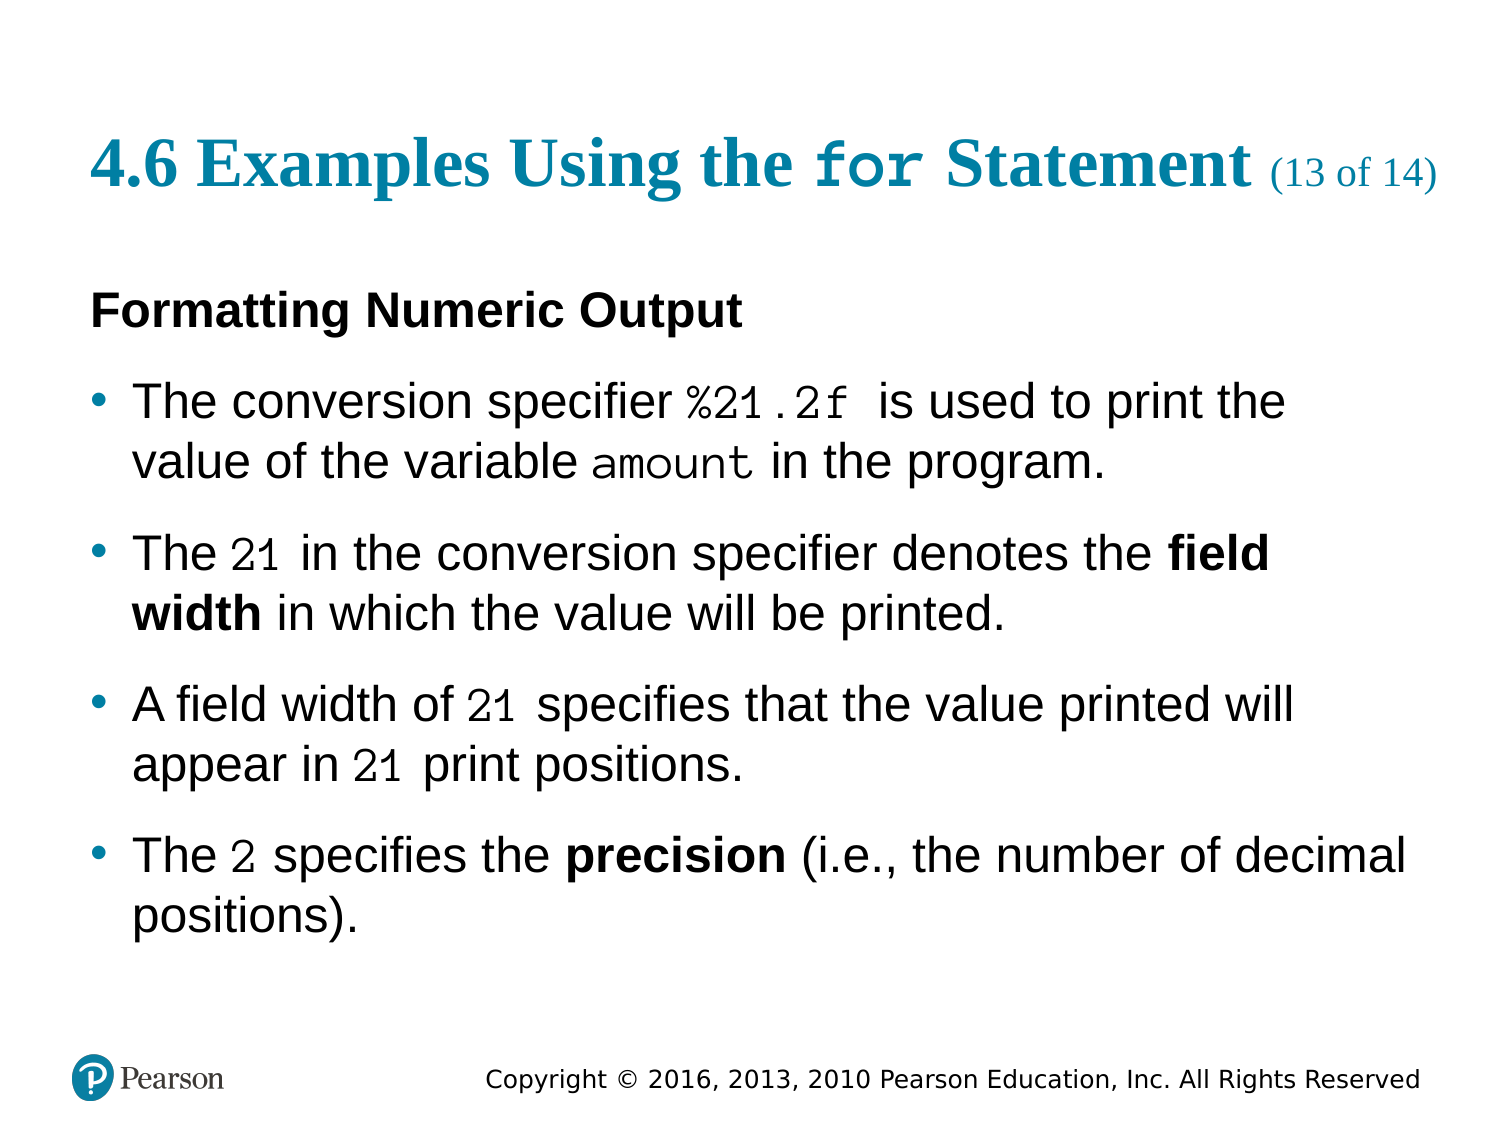

# 4.6 Examples Using the for Statement (13 of 14)
Formatting Numeric Output
The conversion specifier %21.2f is used to print the value of the variable amount in the program.
The 21 in the conversion specifier denotes the field width in which the value will be printed.
A field width of 21 specifies that the value printed will appear in 21 print positions.
The 2 specifies the precision (i.e., the number of decimal positions).